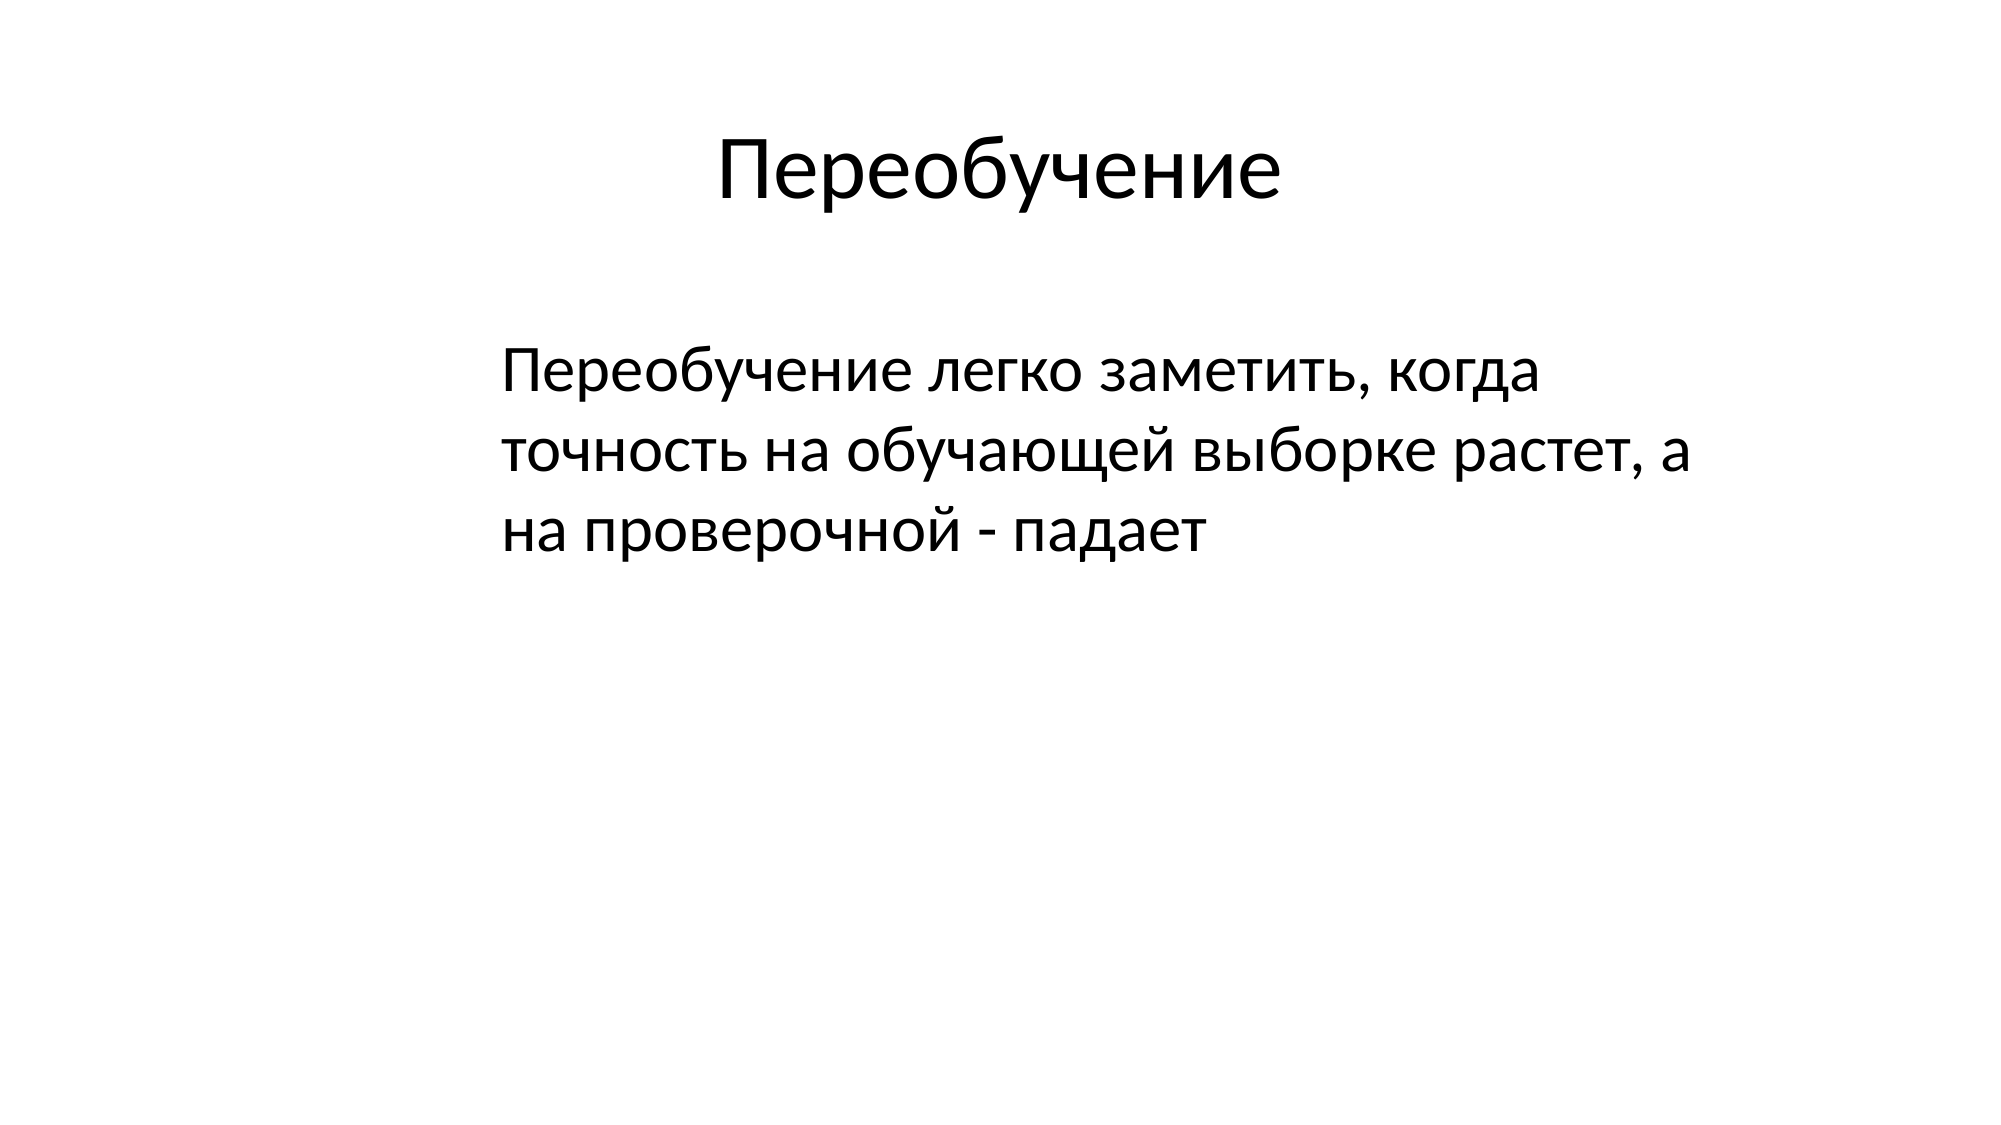

# Переобучение
Переобучение легко заметить, когда точность на обучающей выборке растет, а на проверочной - падает